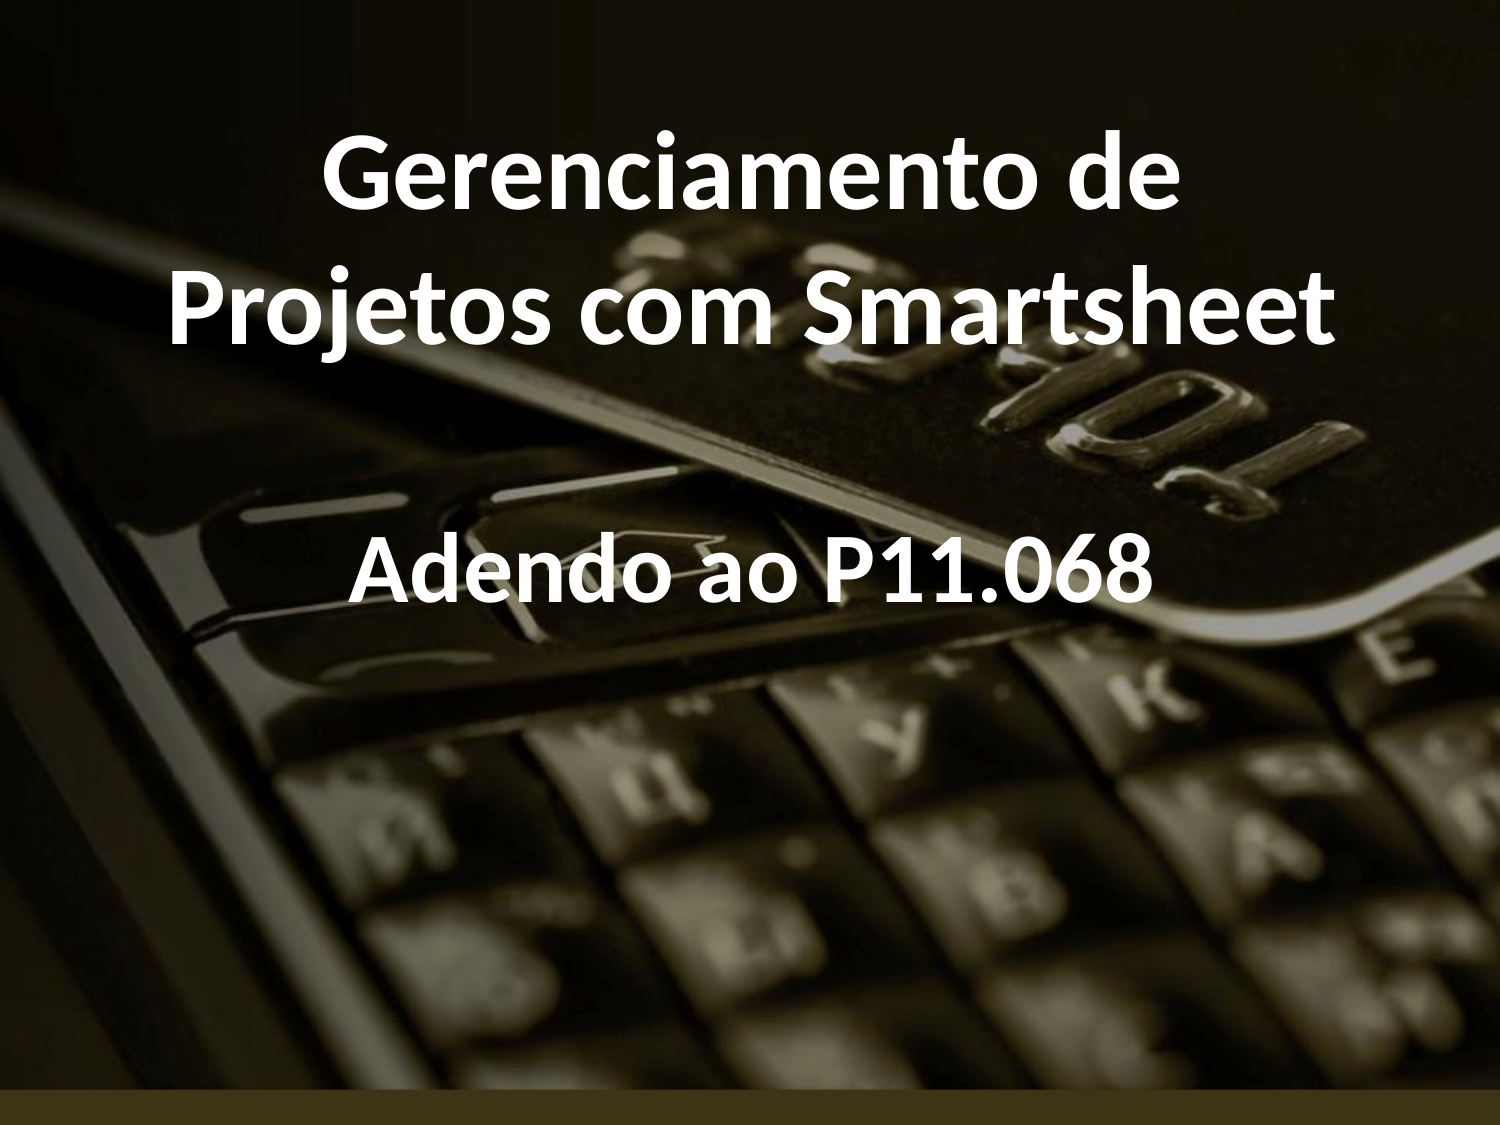

# Gerenciamento de Projetos com Smartsheet Adendo ao P11.068